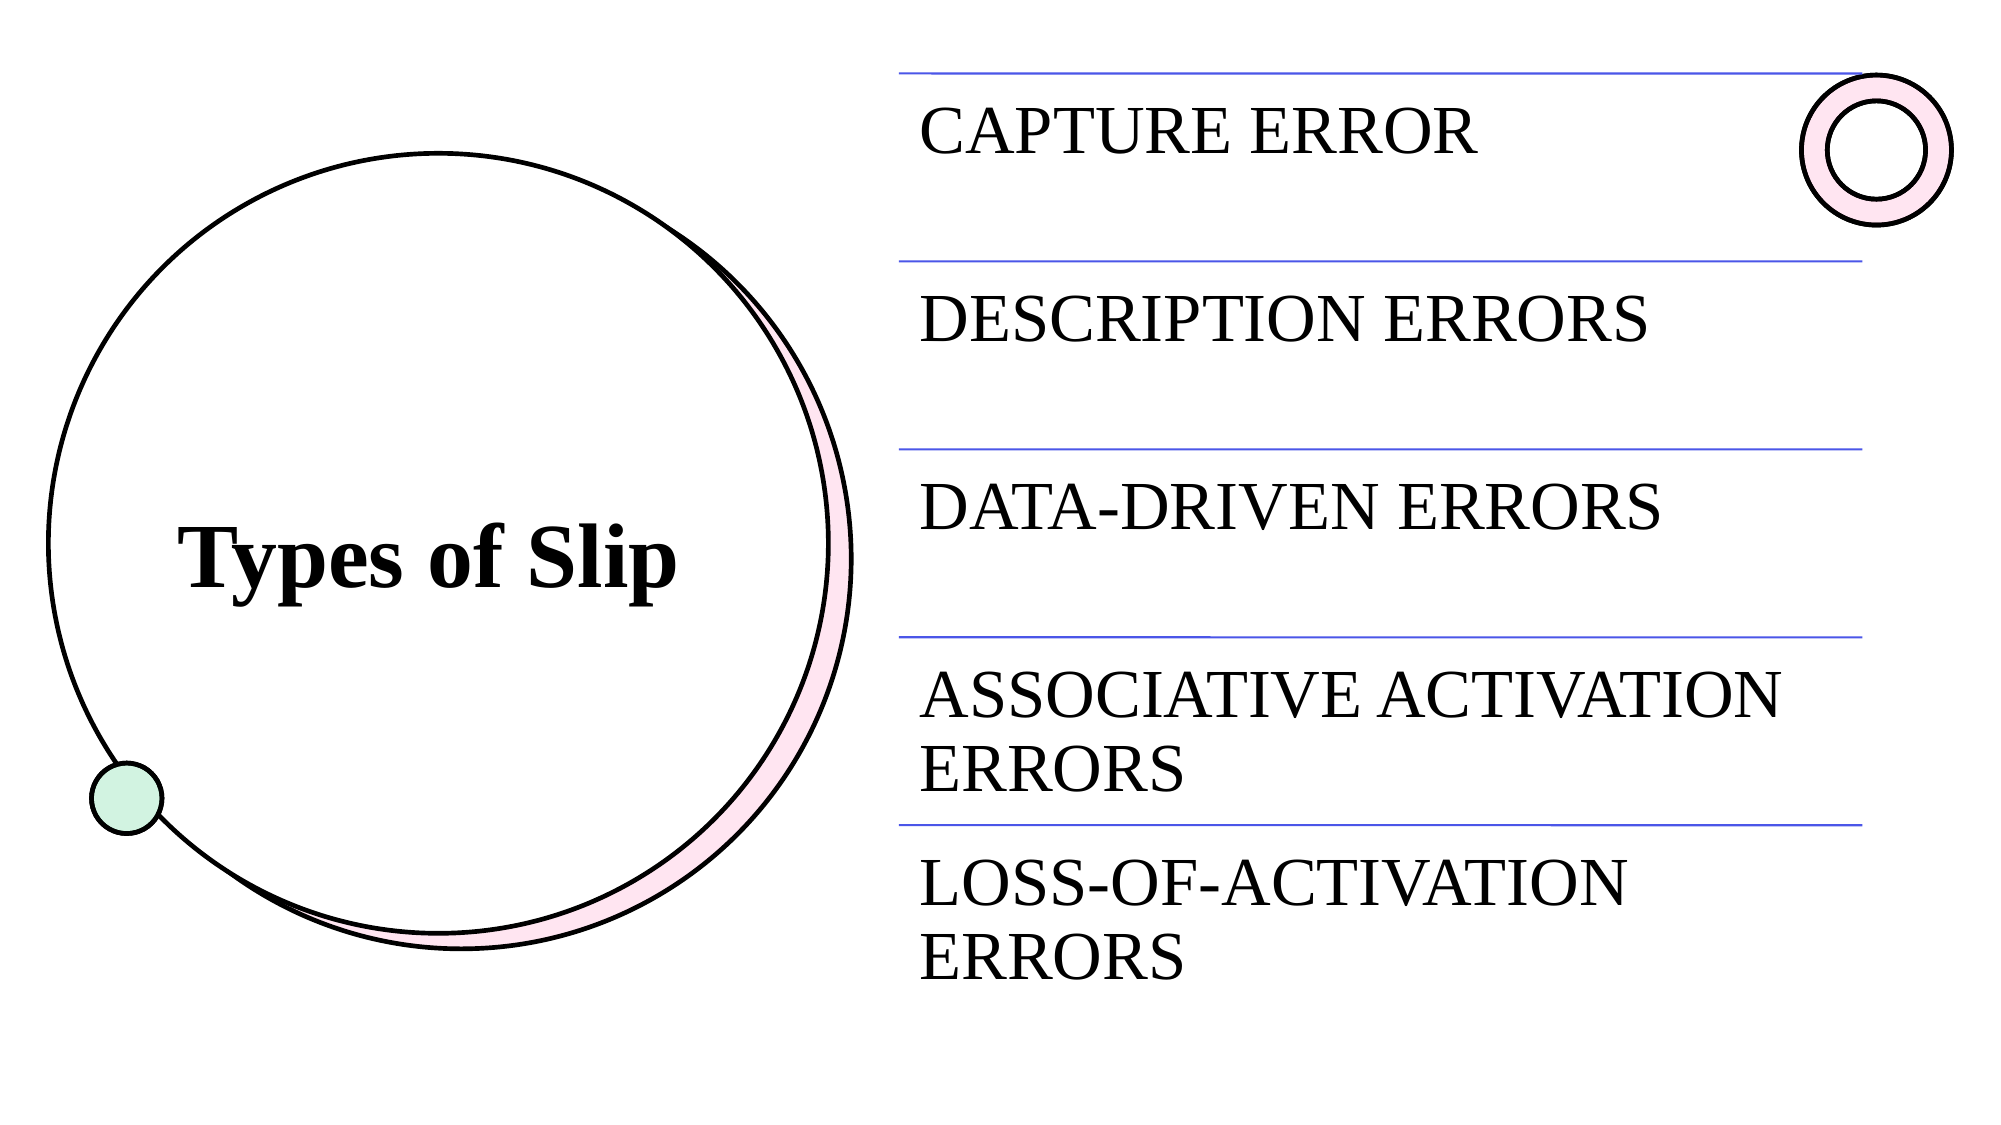

CAPTURE ERROR
DESCRIPTION ERRORS
DATA-DRIVEN ERRORS
ASSOCIATIVE ACTIVATION ERRORS
LOSS-OF-ACTIVATION ERRORS

# Types of Slip